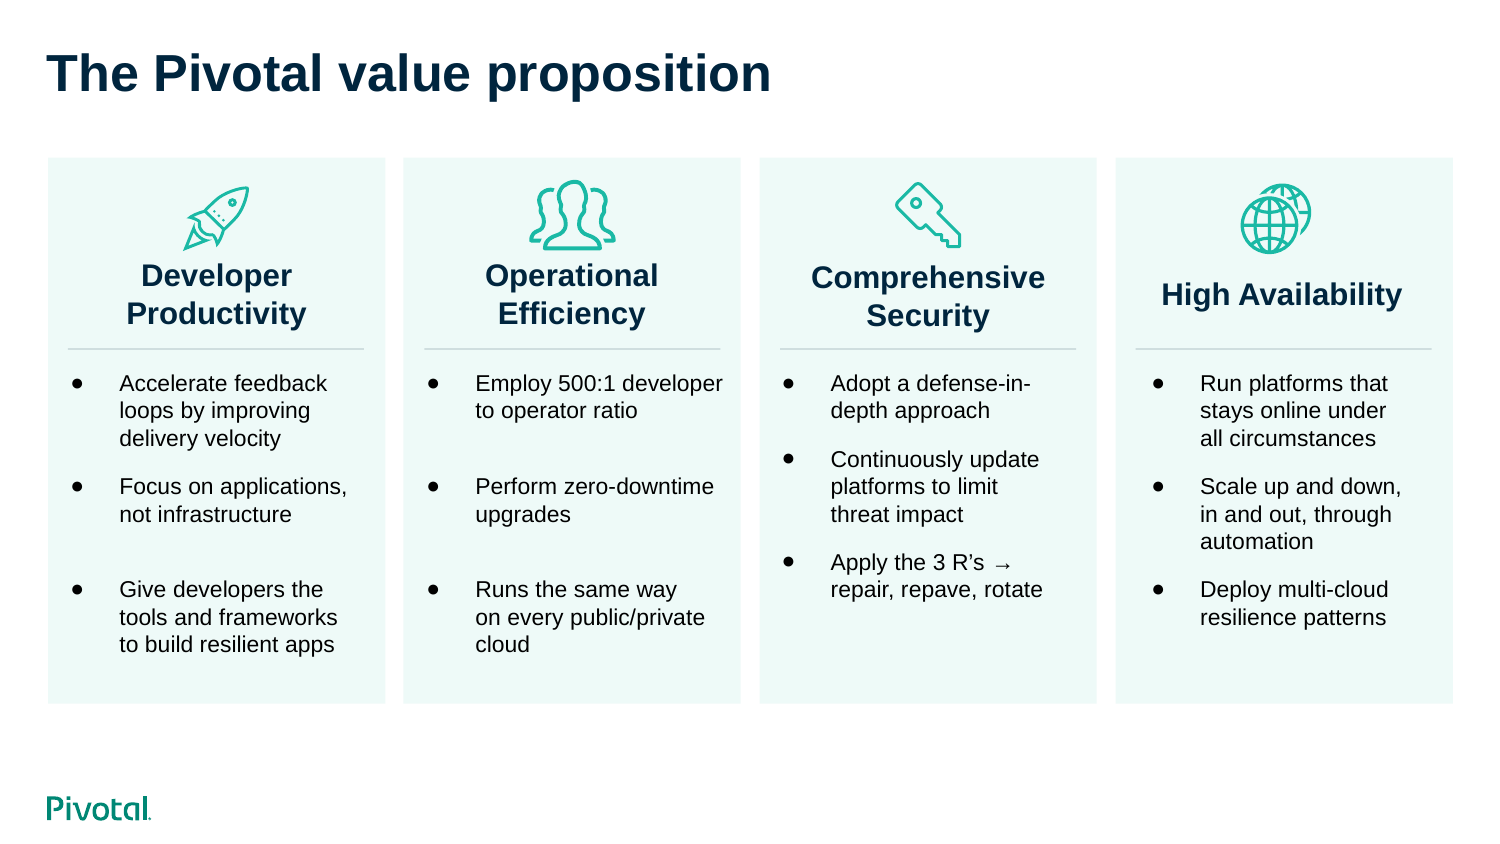

# The Pivotal value proposition

Developer Productivity
Operational Efficiency
Comprehensive Security
High Availability

Adopt a defense-in-depth approach
Continuously update platforms to limit
threat impact
Apply the 3 R’s →
repair, repave, rotate
Accelerate feedback loops by improving delivery velocity
Focus on applications, not infrastructure
Give developers the tools and frameworks
to build resilient apps
Employ 500:1 developer to operator ratio
Perform zero-downtime upgrades
Runs the same way
on every public/private cloud
Run platforms that stays online under
all circumstances
Scale up and down, in and out, through automation
Deploy multi-cloud resilience patterns